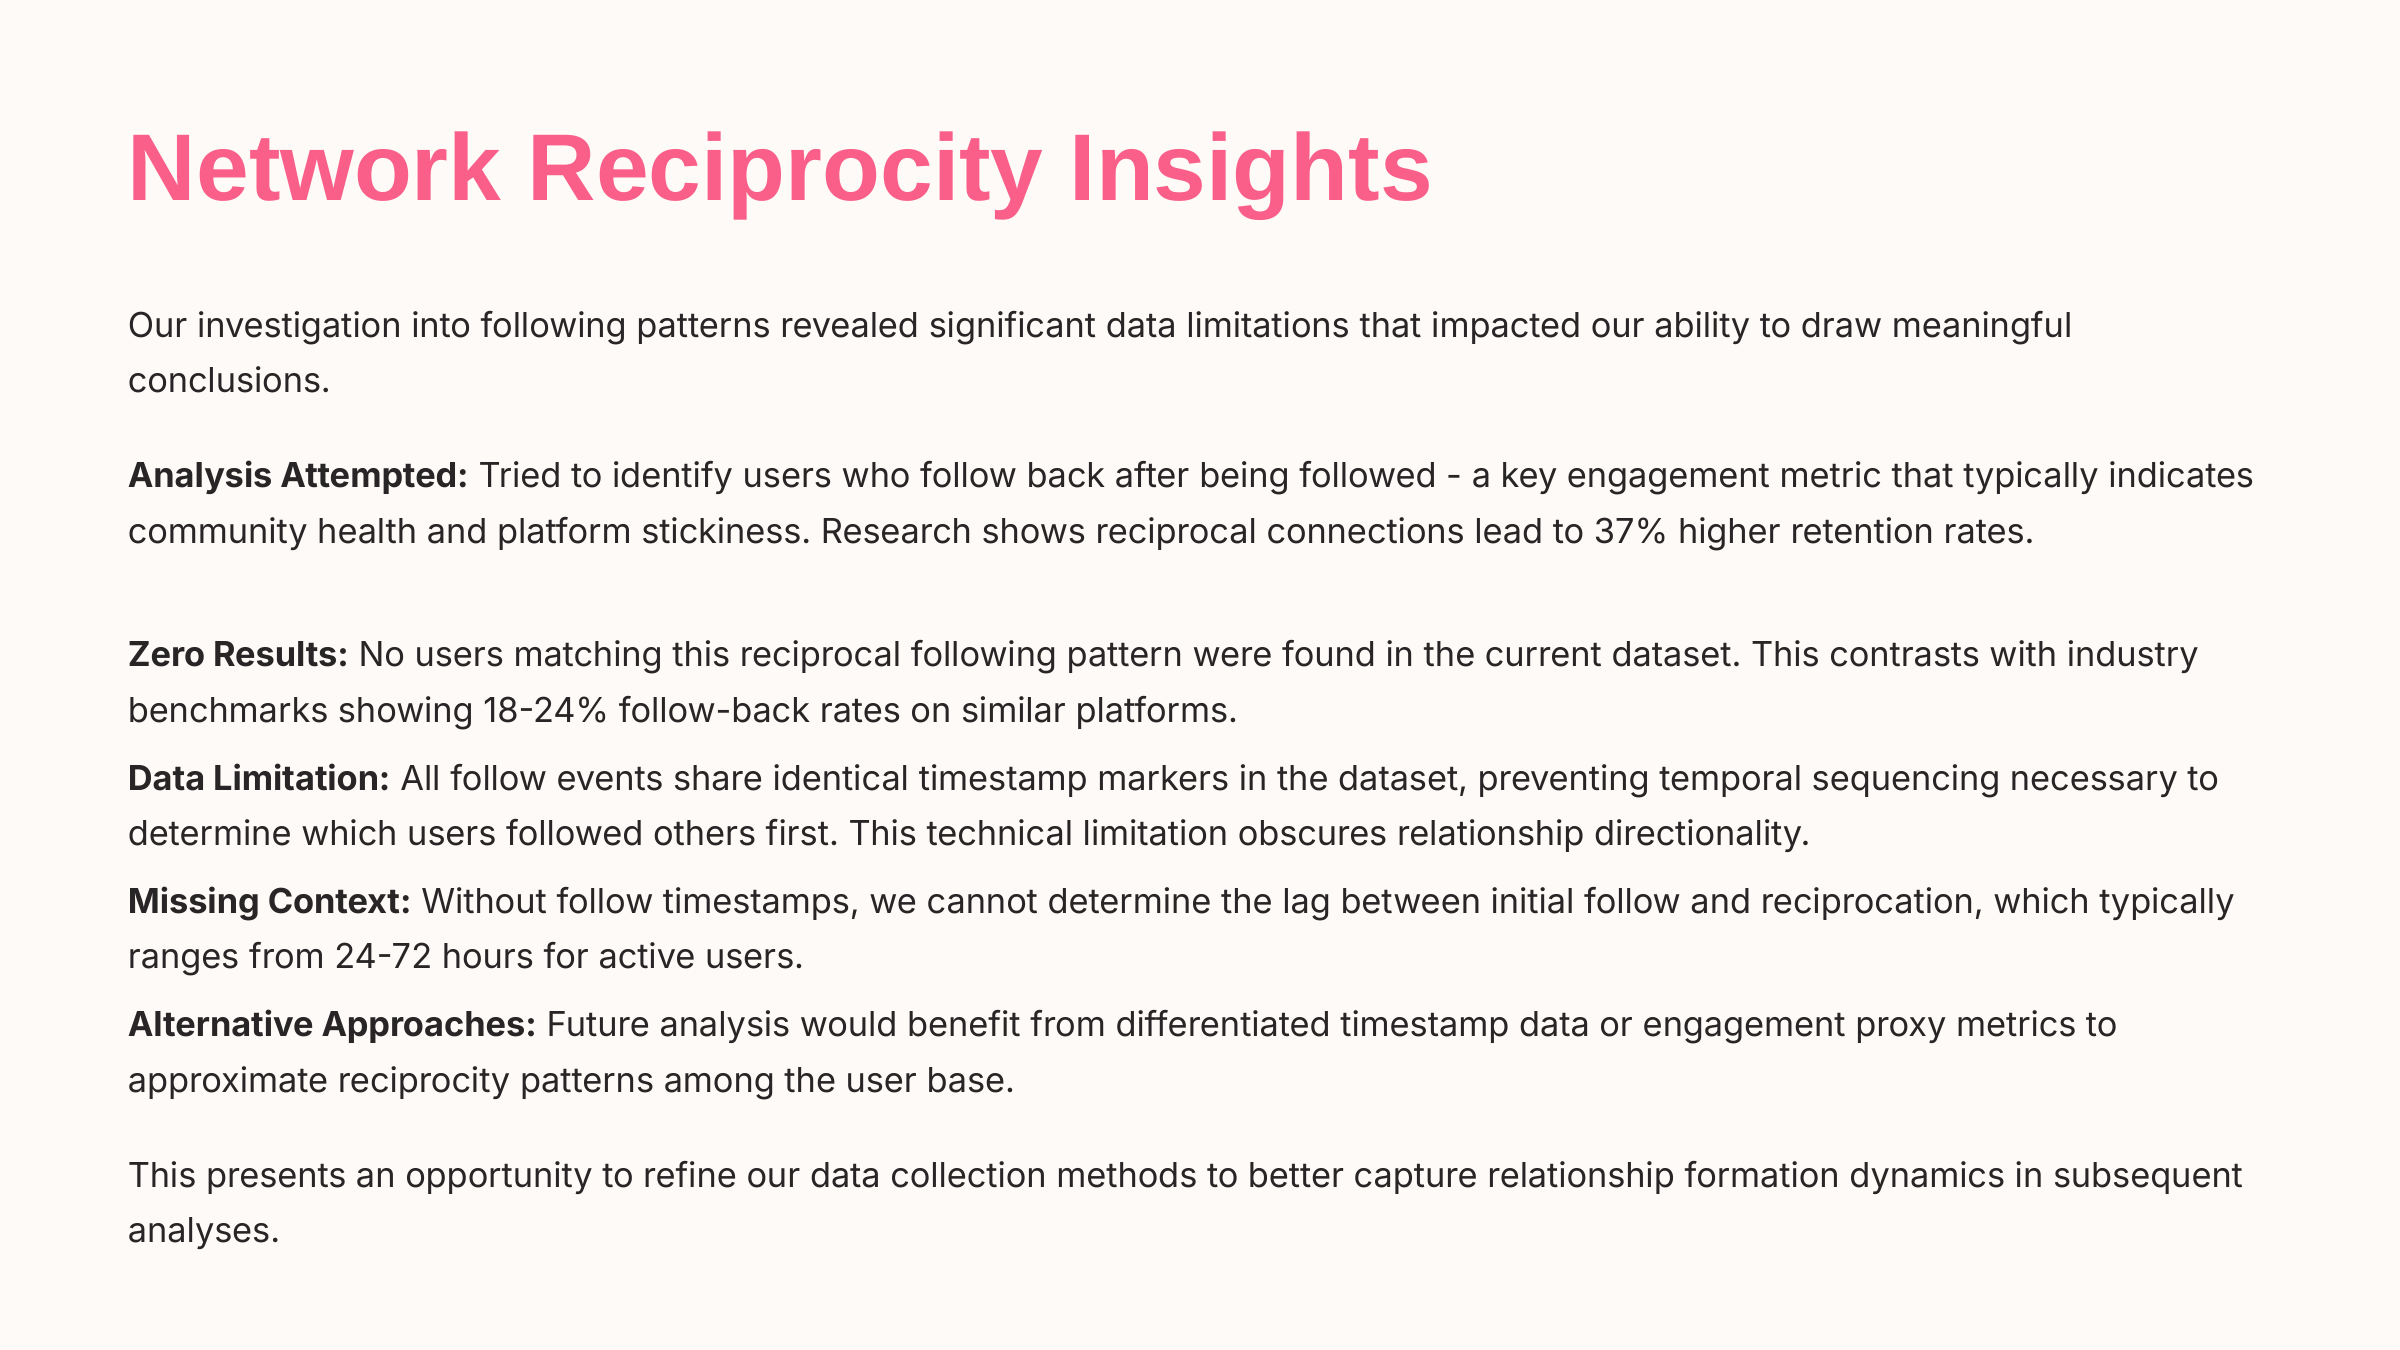

Network Reciprocity Insights
Our investigation into following patterns revealed significant data limitations that impacted our ability to draw meaningful conclusions.
Analysis Attempted: Tried to identify users who follow back after being followed - a key engagement metric that typically indicates community health and platform stickiness. Research shows reciprocal connections lead to 37% higher retention rates.
Zero Results: No users matching this reciprocal following pattern were found in the current dataset. This contrasts with industry benchmarks showing 18-24% follow-back rates on similar platforms.
Data Limitation: All follow events share identical timestamp markers in the dataset, preventing temporal sequencing necessary to determine which users followed others first. This technical limitation obscures relationship directionality.
Missing Context: Without follow timestamps, we cannot determine the lag between initial follow and reciprocation, which typically ranges from 24-72 hours for active users.
Alternative Approaches: Future analysis would benefit from differentiated timestamp data or engagement proxy metrics to approximate reciprocity patterns among the user base.
This presents an opportunity to refine our data collection methods to better capture relationship formation dynamics in subsequent analyses.